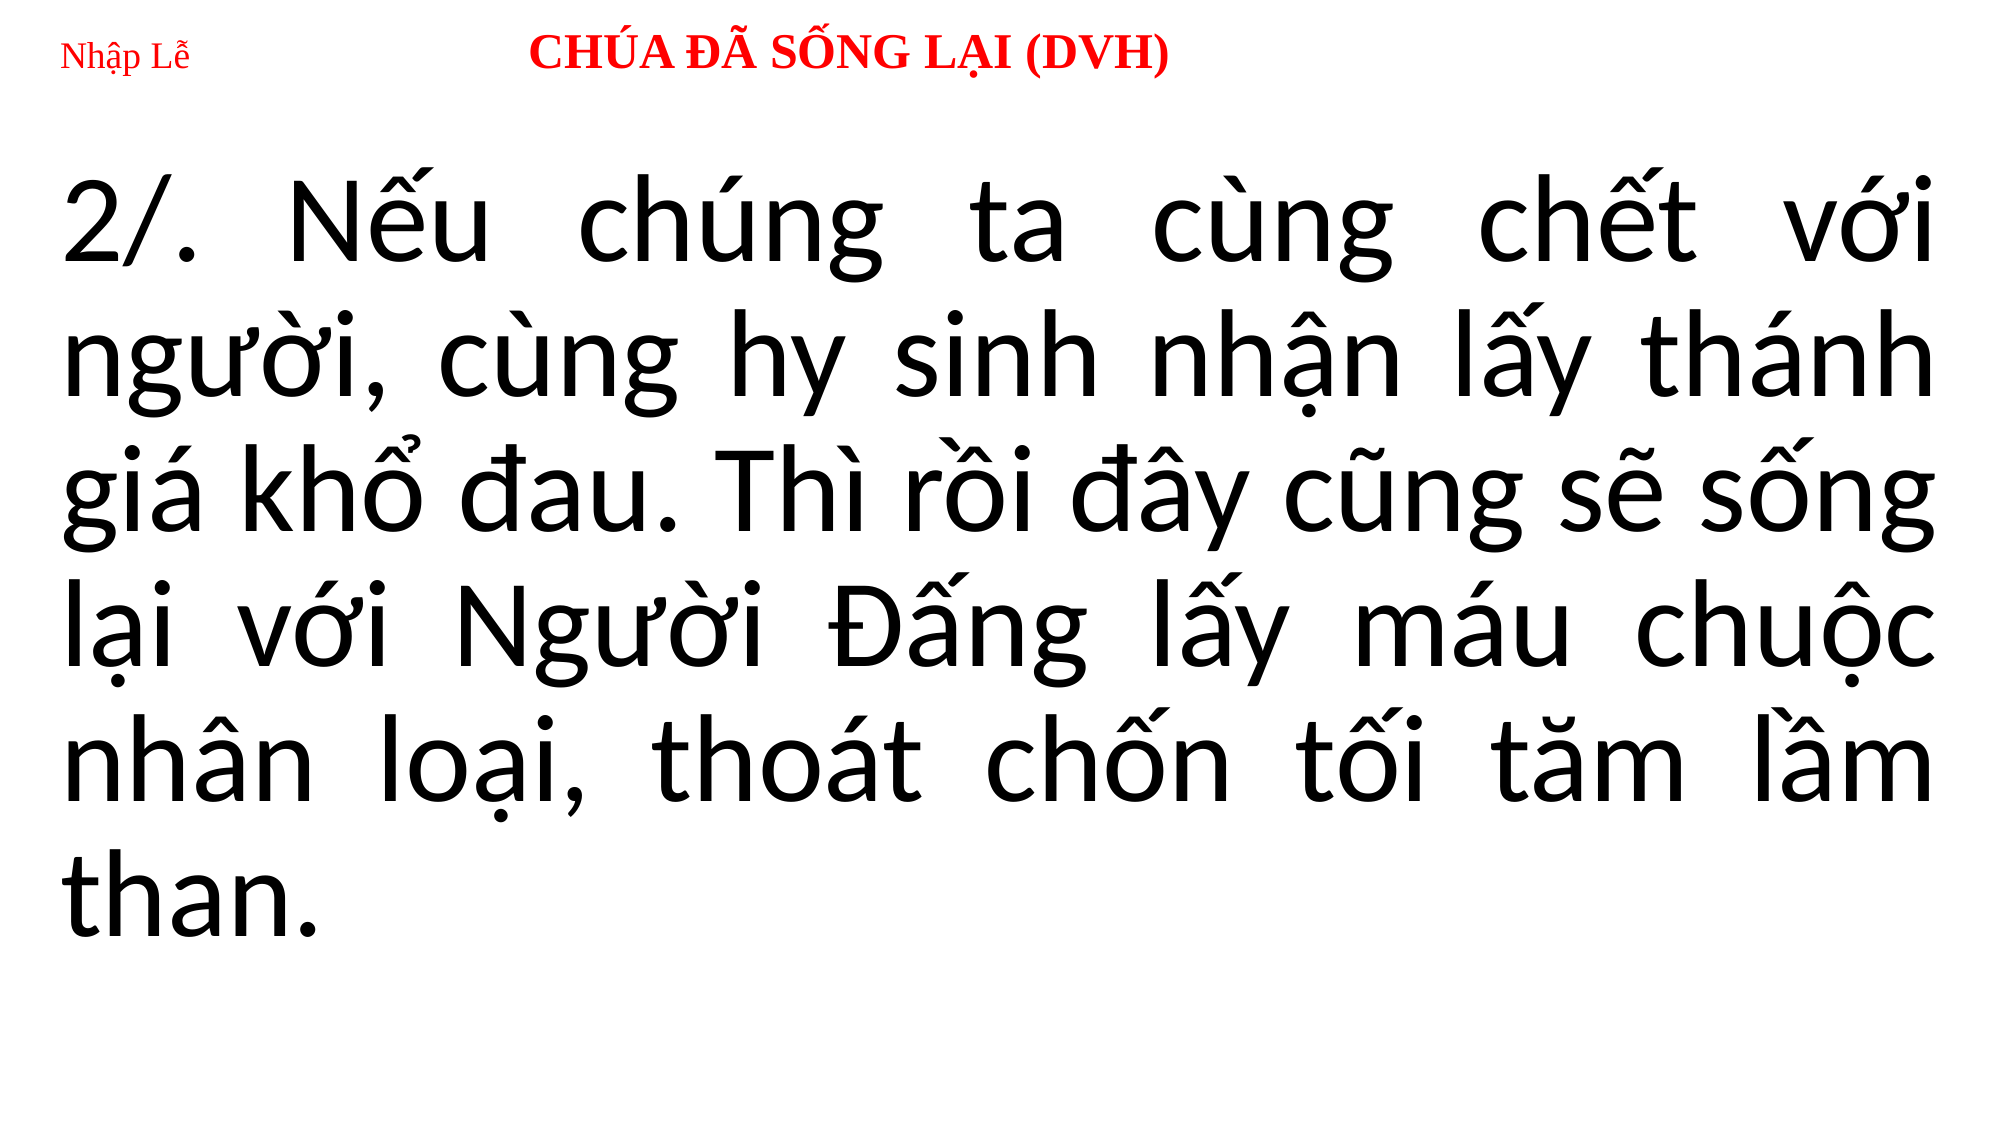

# Nhập Lễ                            	  CHÚA ĐÃ SỐNG LẠI (DVH)
2/. Nếu chúng ta cùng chết với người, cùng hy sinh nhận lấy thánh giá khổ đau. Thì rồi đây cũng sẽ sống lại với Người Đấng lấy máu chuộc nhân loại, thoát chốn tối tăm lầm than.